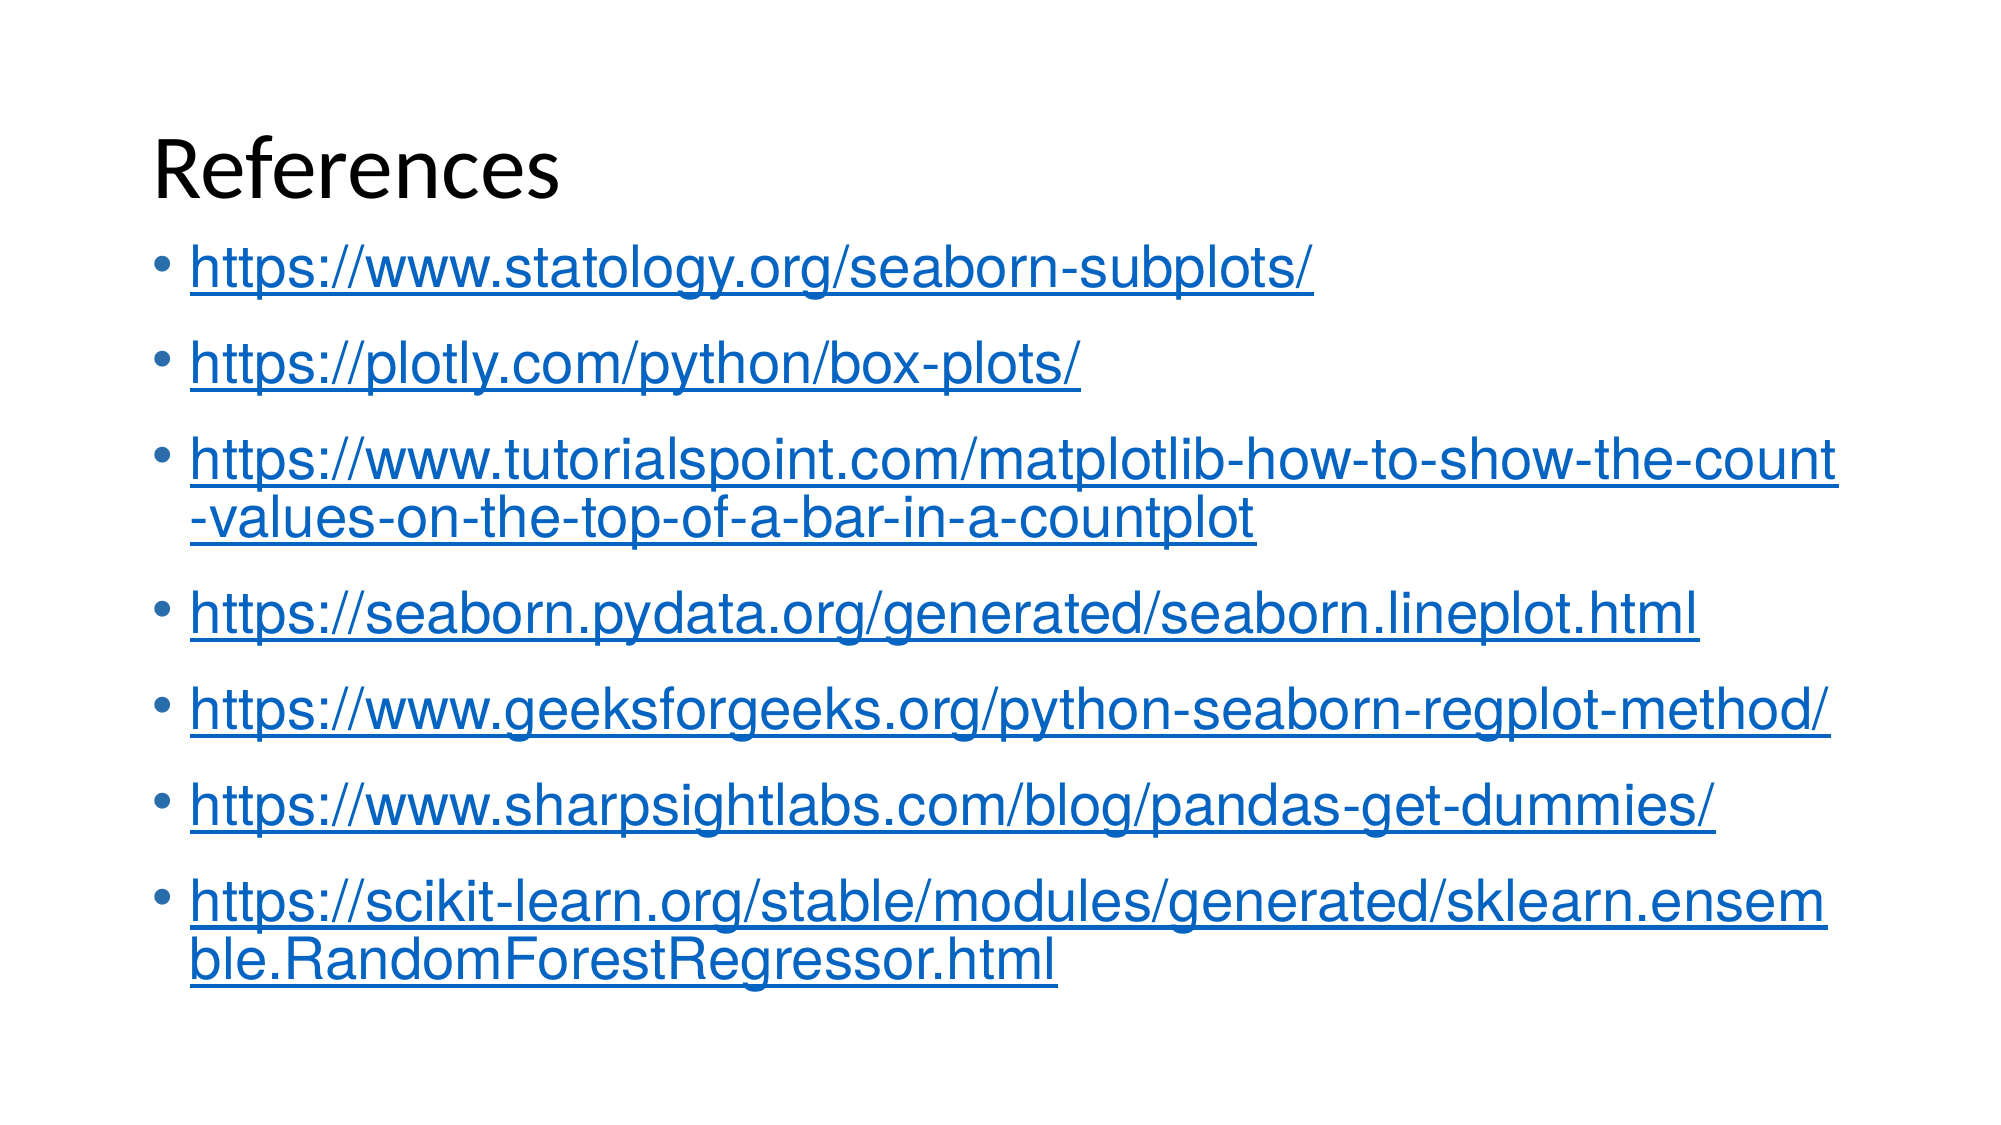

# References
https://www.statology.org/seaborn-subplots/
https://plotly.com/python/box-plots/
https://www.tutorialspoint.com/matplotlib-how-to-show-the-count-values-on-the-top-of-a-bar-in-a-countplot
https://seaborn.pydata.org/generated/seaborn.lineplot.html
https://www.geeksforgeeks.org/python-seaborn-regplot-method/
https://www.sharpsightlabs.com/blog/pandas-get-dummies/
https://scikit-learn.org/stable/modules/generated/sklearn.ensemble.RandomForestRegressor.html